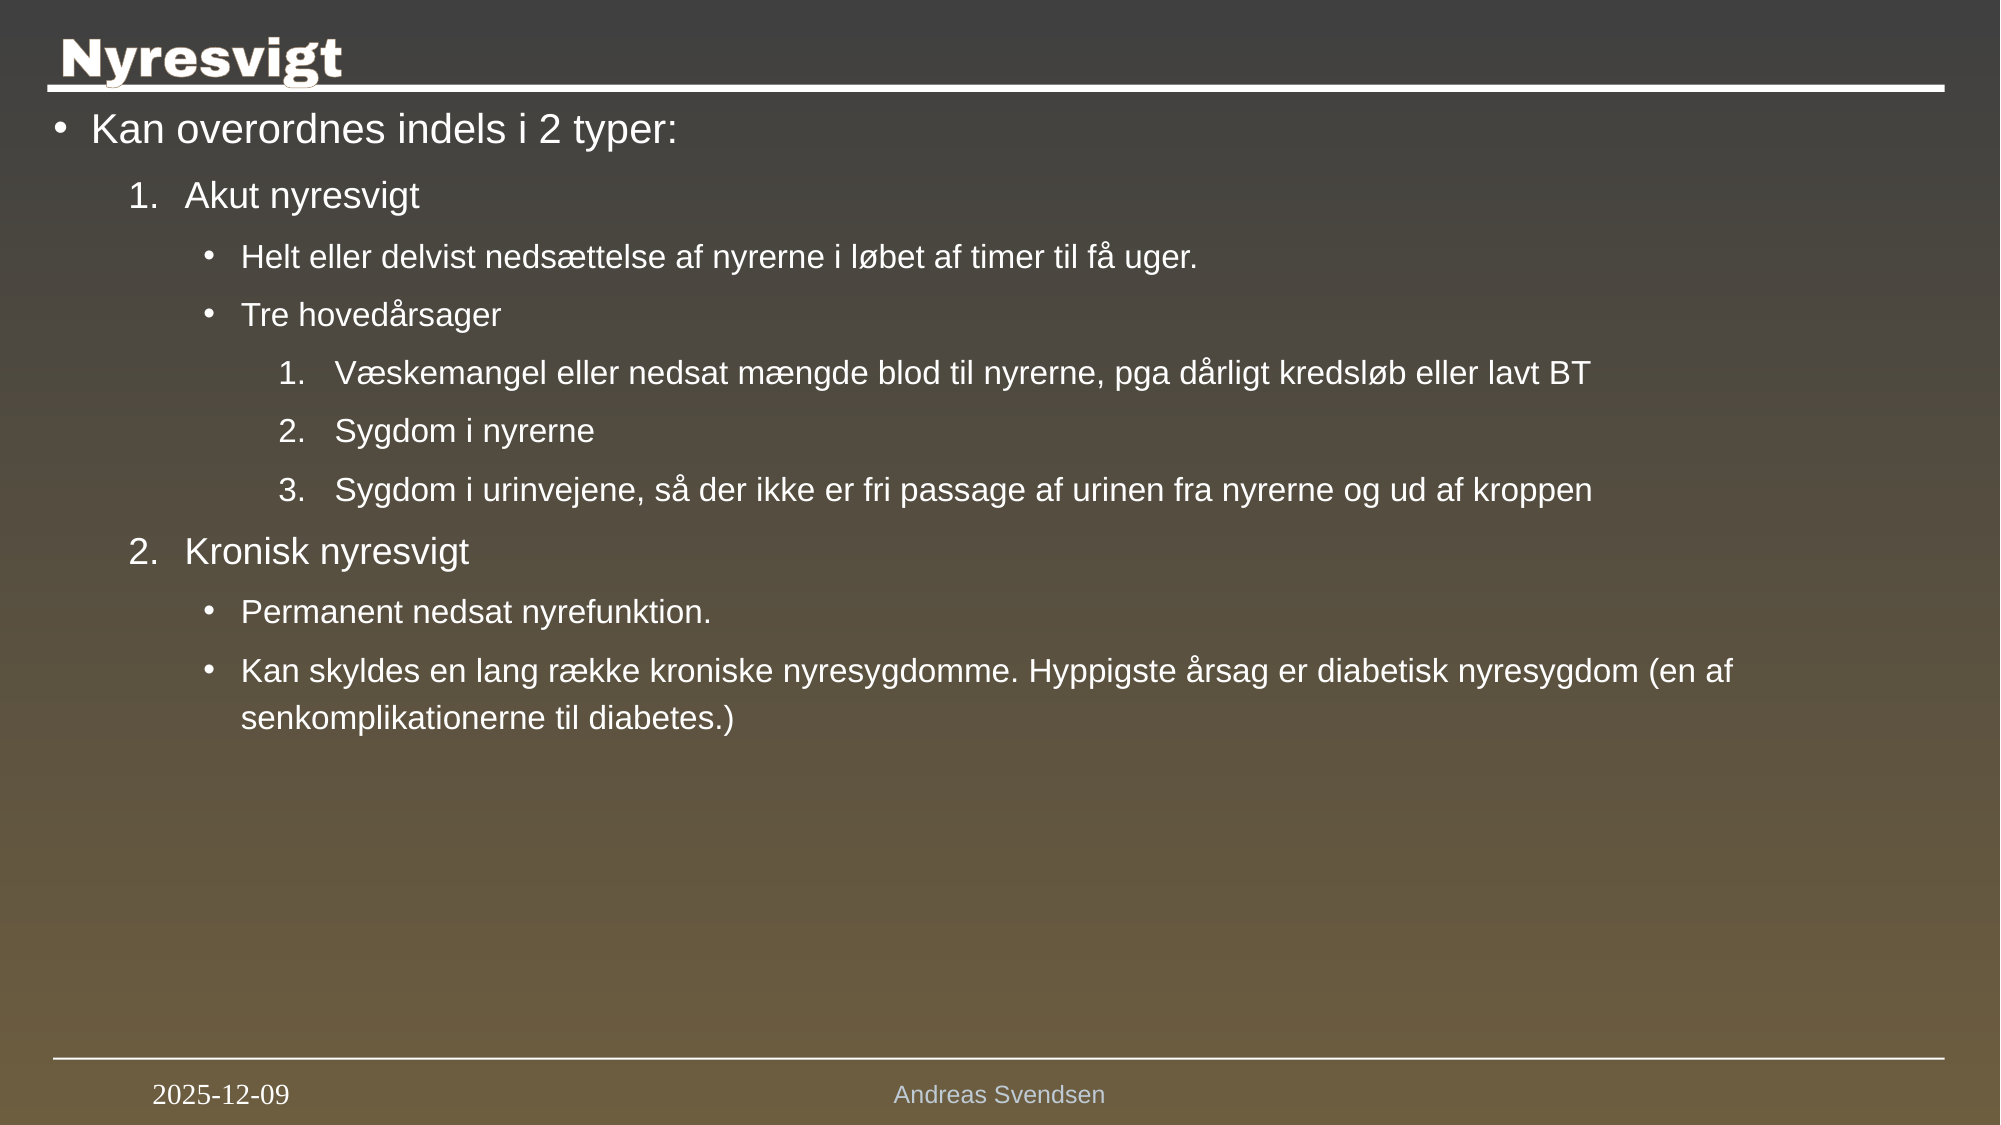

Andreas Svendsen
10
2025-12-09

# Nyresvigt
Kan overordnes indels i 2 typer:
Akut nyresvigt
Helt eller delvist nedsættelse af nyrerne i løbet af timer til få uger.
Tre hovedårsager
Væskemangel eller nedsat mængde blod til nyrerne, pga dårligt kredsløb eller lavt BT
Sygdom i nyrerne
Sygdom i urinvejene, så der ikke er fri passage af urinen fra nyrerne og ud af kroppen
Kronisk nyresvigt
Permanent nedsat nyrefunktion.
Kan skyldes en lang række kroniske nyresygdomme. Hyppigste årsag er diabetisk nyresygdom (en af senkomplikationerne til diabetes.)